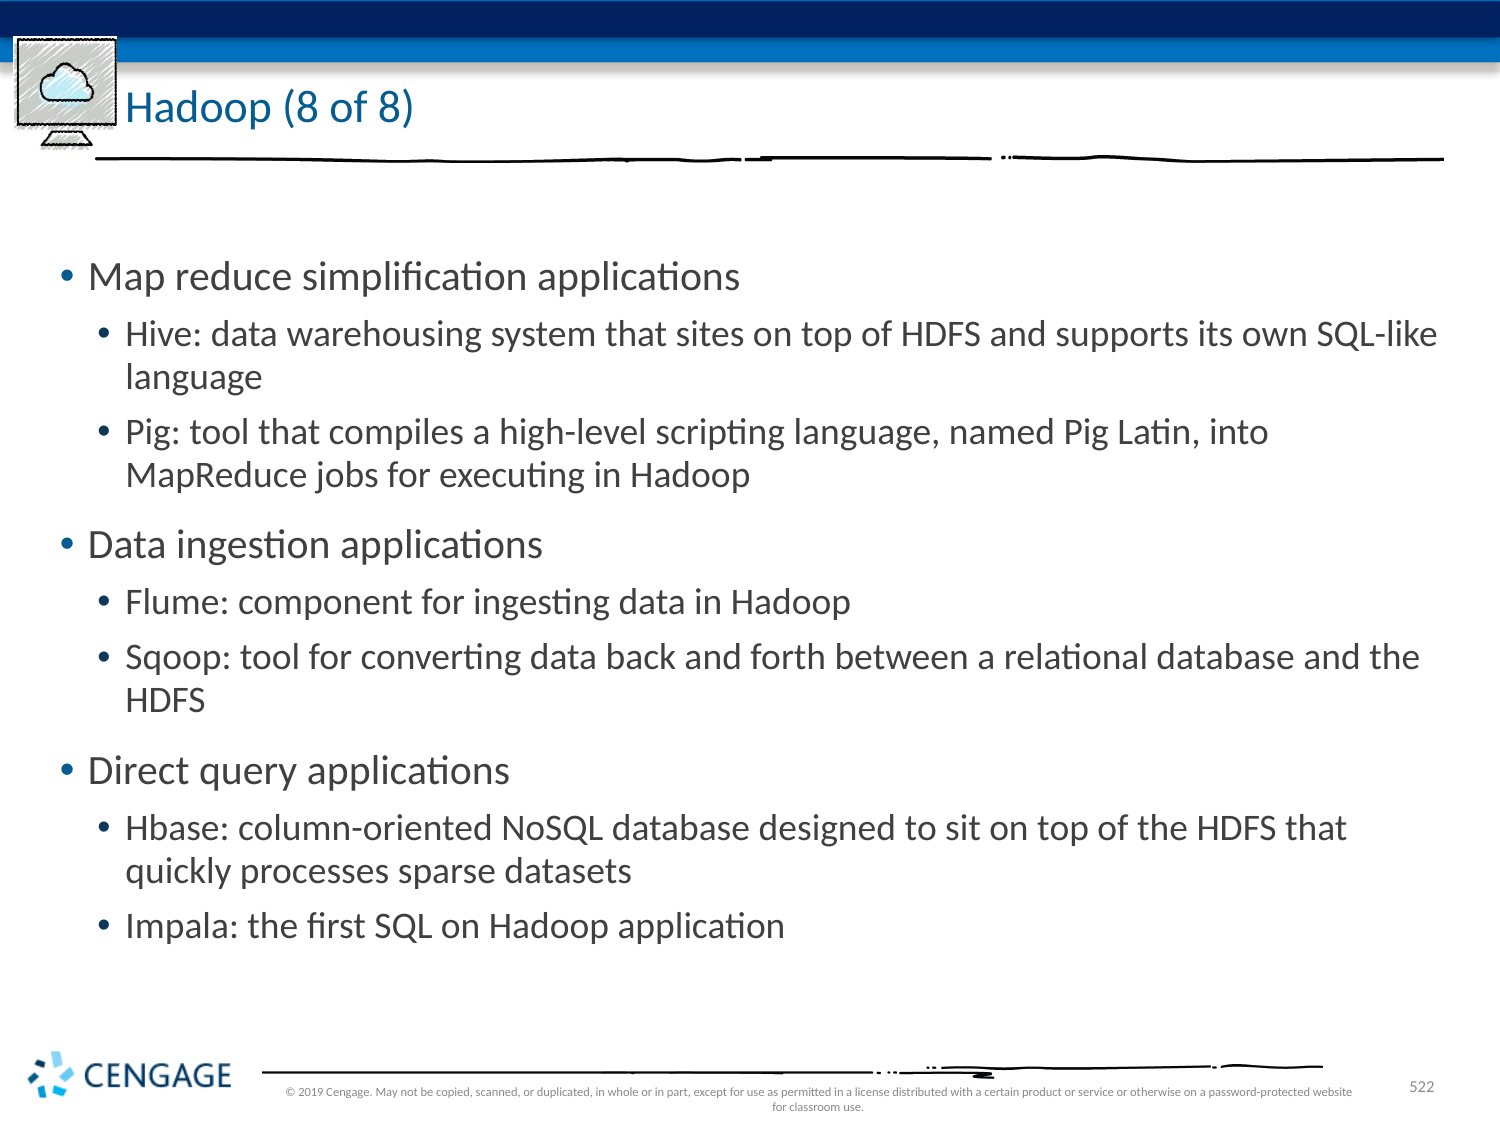

# Hadoop (8 of 8)
Map reduce simplification applications
Hive: data warehousing system that sites on top of HDFS and supports its own SQL-like language
Pig: tool that compiles a high-level scripting language, named Pig Latin, into MapReduce jobs for executing in Hadoop
Data ingestion applications
Flume: component for ingesting data in Hadoop
Sqoop: tool for converting data back and forth between a relational database and the HDFS
Direct query applications
Hbase: column-oriented NoSQL database designed to sit on top of the HDFS that quickly processes sparse datasets
Impala: the first SQL on Hadoop application

© 2019 Cengage. May not be copied, scanned, or duplicated, in whole or in part, except for use as permitted in a license distributed with a certain product or service or otherwise on a password-protected website for classroom use.